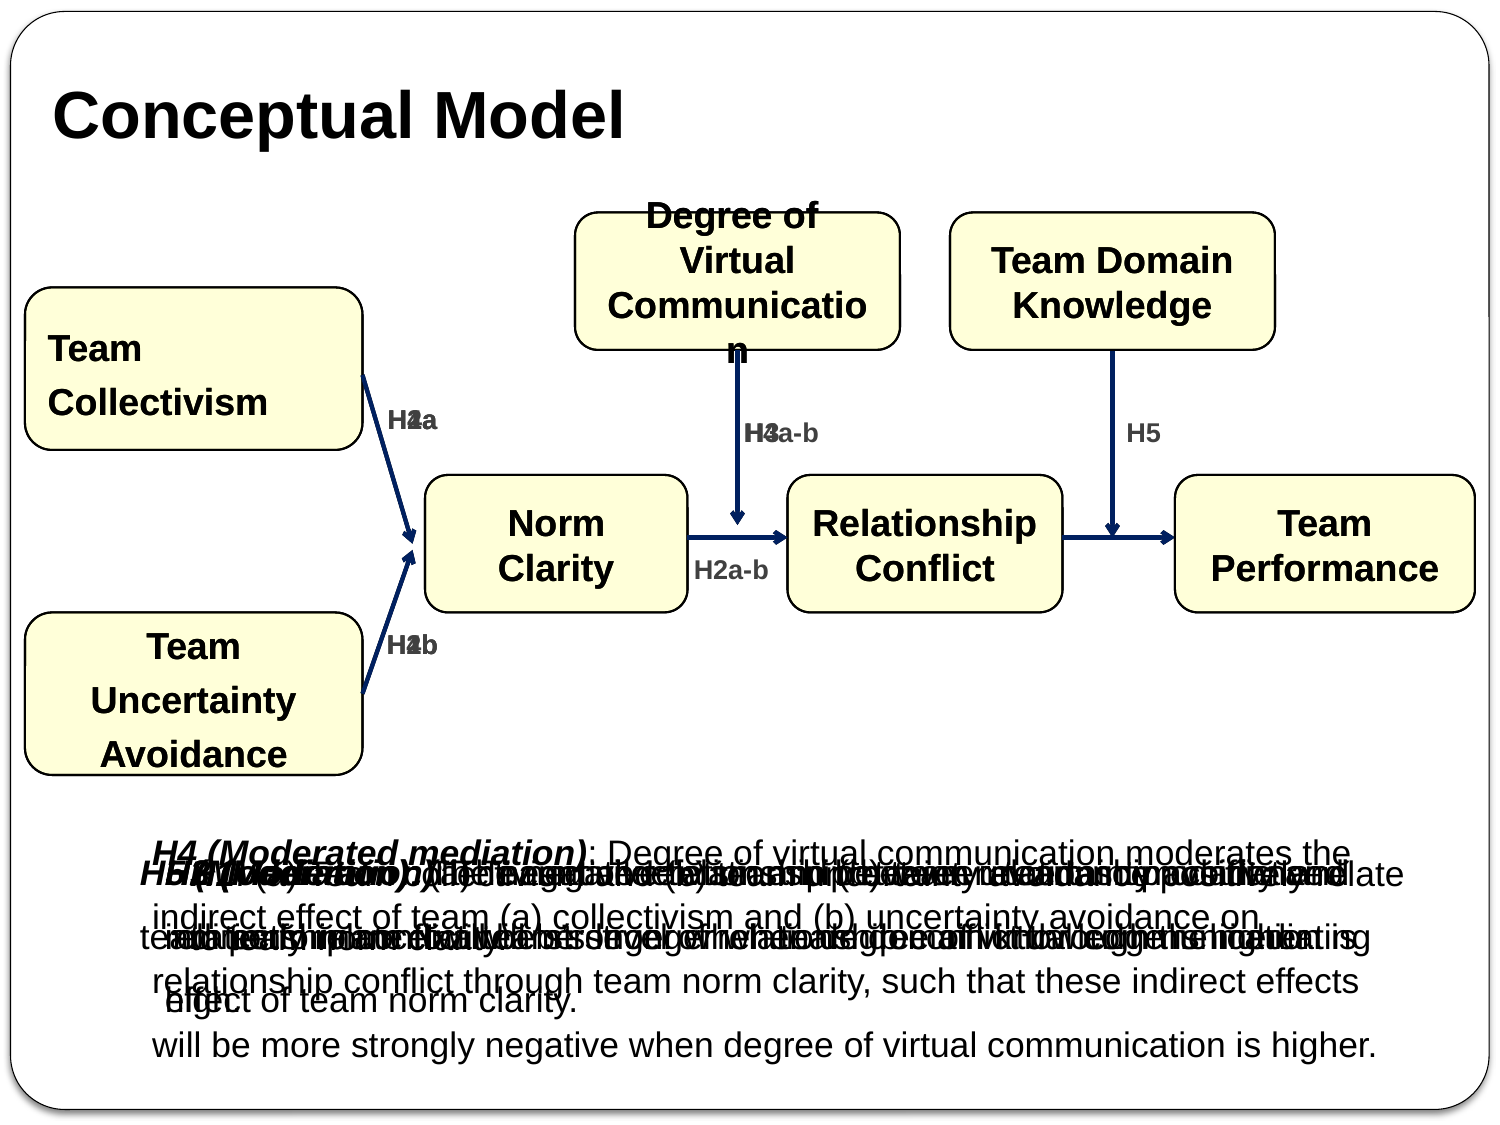

# Conceptual Model
Degree of  Virtual Communication
Degree of  Virtual Communication
Team Domain Knowledge
Team Domain Knowledge
Team Collectivism
Team Collectivism
H1a
H2a
H4a
H4a-b
H3
H5
Norm Clarity
Norm Clarity
Relationship Conflict
Relationship Conflict
Team Performance
Team Performance
H2a-b
H1b
H2b
H4b
Team Uncertainty Avoidance
Team Uncertainty Avoidance
H1: (a) Team collectivism and (b) team uncertainty avoidance positively relate to team norm clarity.
H5 (Moderation): The negative relationship between relationship conflict and team performance will be stronger when team domain knowledge is higher.

H4 (Moderated mediation): Degree of virtual communication moderates the indirect effect of team (a) collectivism and (b) uncertainty avoidance on relationship conflict through team norm clarity, such that these indirect effects will be more strongly negative when degree of virtual communication is higher.

H2 (Mediation): (a) Team collectivism and (b) team uncertainty avoidance indirectly relate to a team’s level of relationship conflict through the mediating effect of team norm clarity.

H3 (Moderation): The negative relationship between team norm clarity and relationship conflict will be stronger when degree of virtual communication is high.